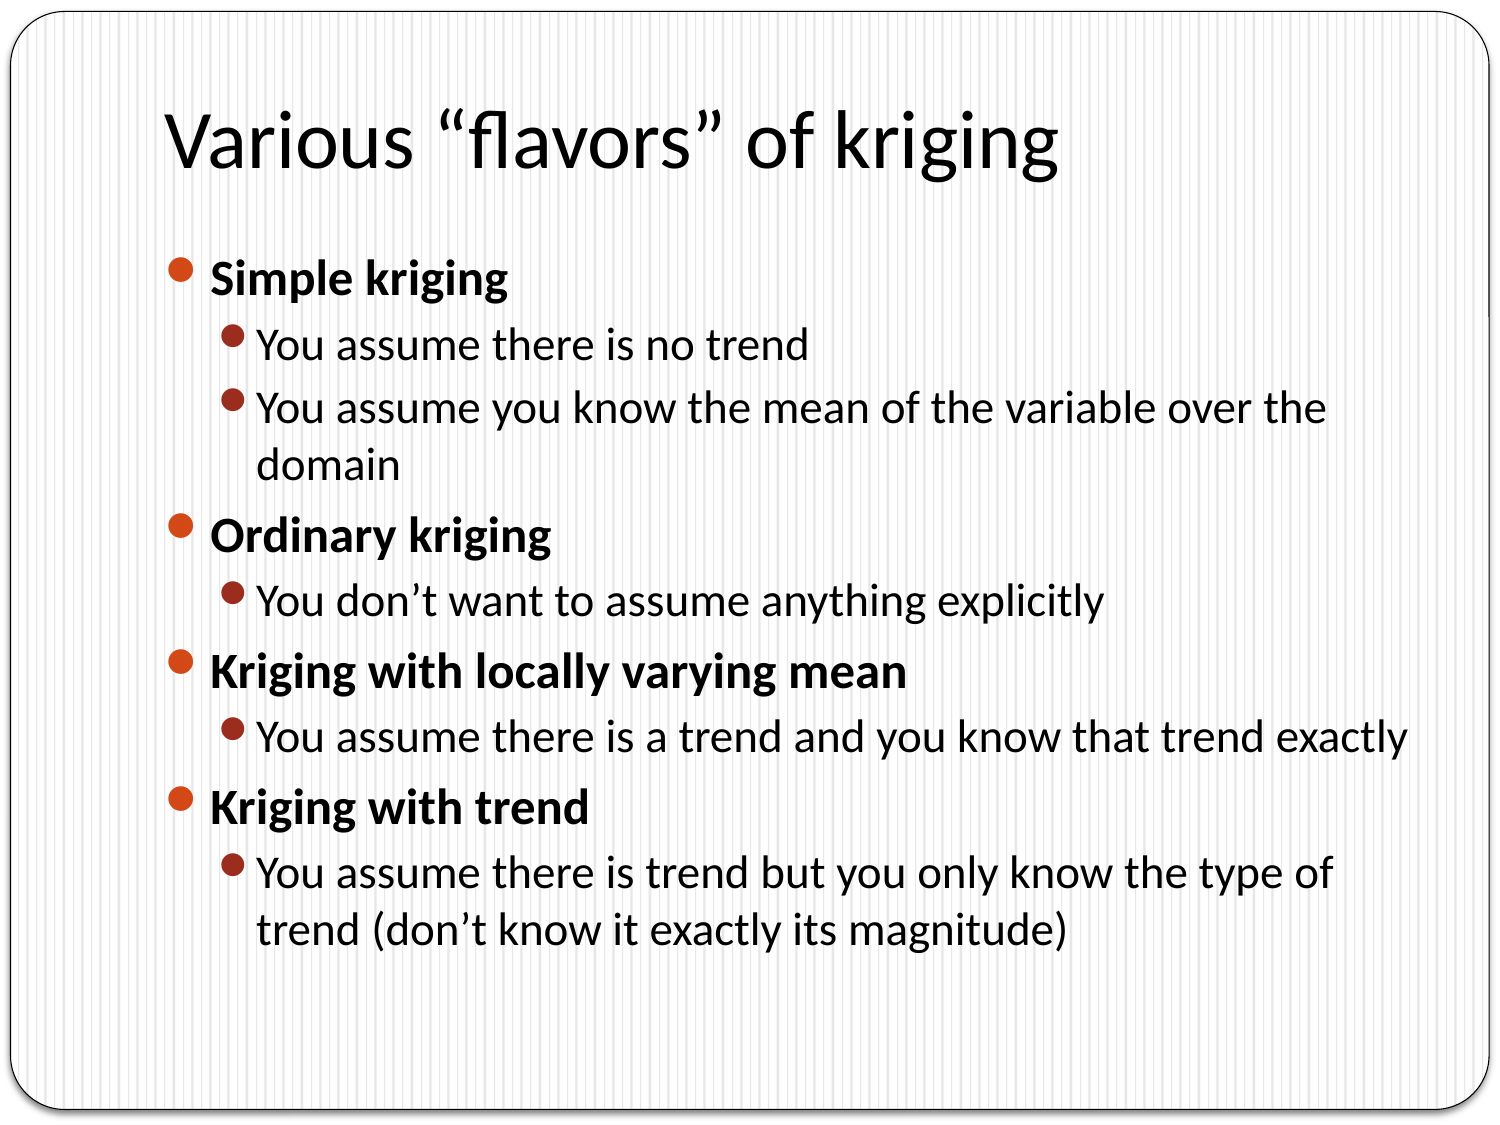

# Various “flavors” of kriging
Simple kriging
You assume there is no trend
You assume you know the mean of the variable over the domain
Ordinary kriging
You don’t want to assume anything explicitly
Kriging with locally varying mean
You assume there is a trend and you know that trend exactly
Kriging with trend
You assume there is trend but you only know the type of trend (don’t know it exactly its magnitude)